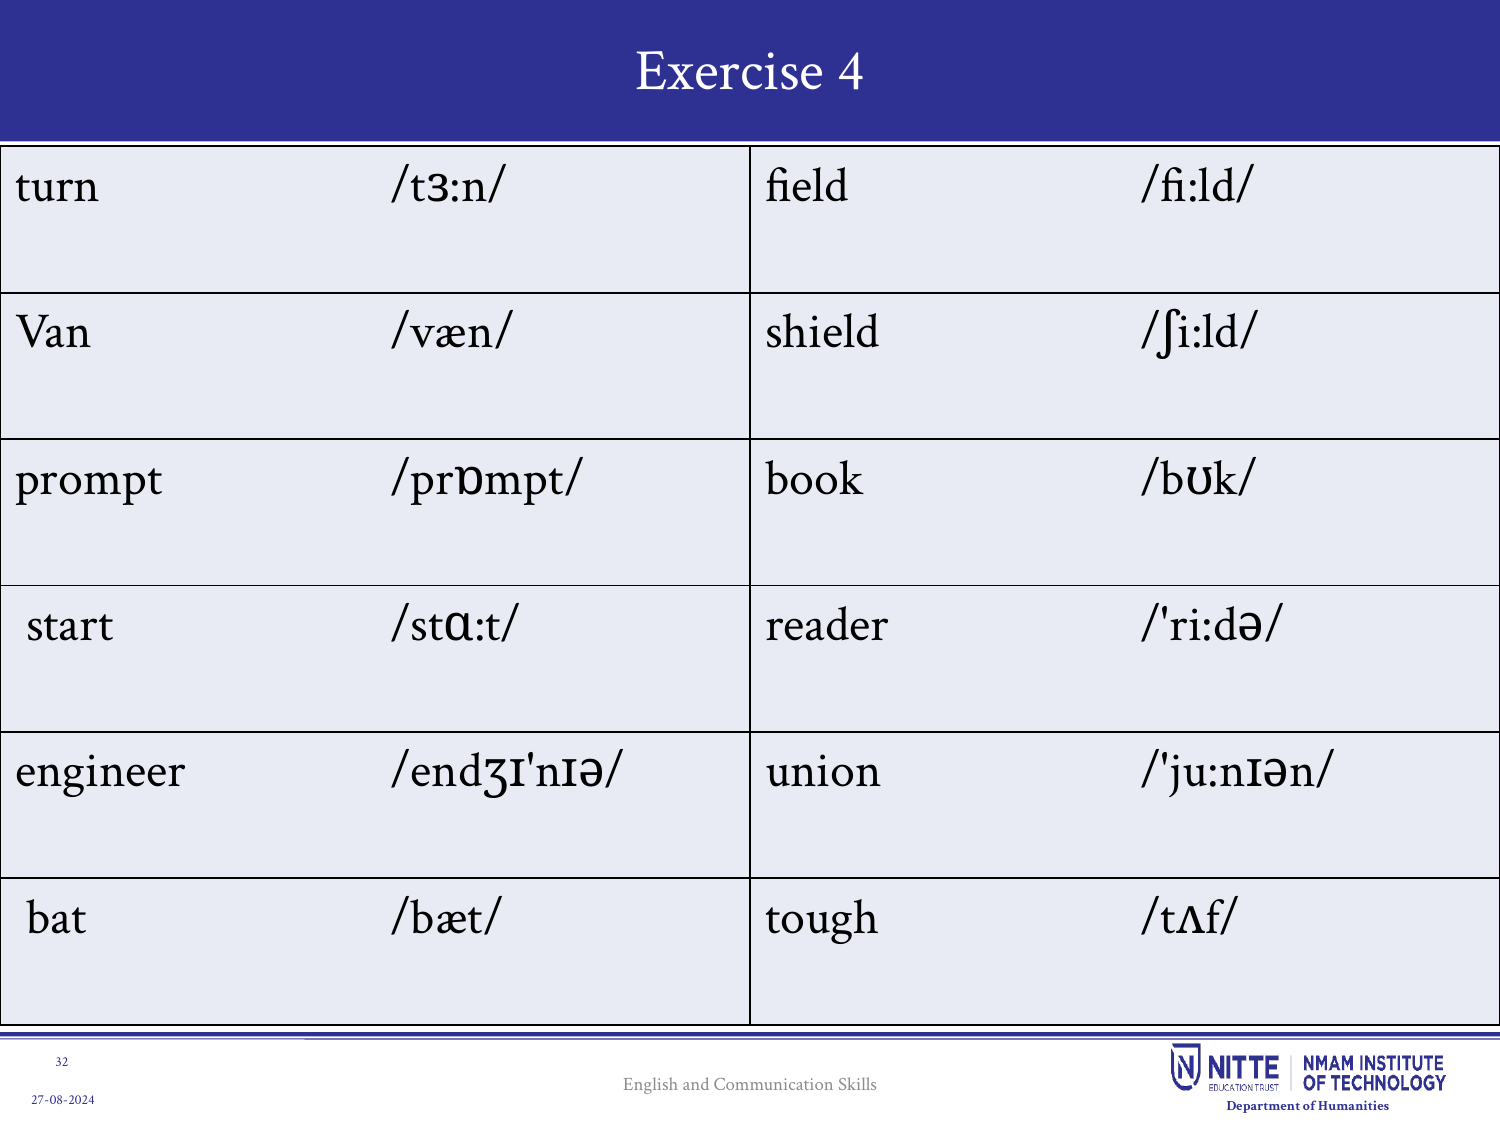

# Exercise 4
| turn | /tɜ:n/ | field | /fi:ld/ |
| --- | --- | --- | --- |
| Van | /væn/ | shield | /ʃi:ld/ |
| prompt | /prɒmpt/ | book | /bʊk/ |
| start | /stɑ:t/ | reader | /'ri:də/ |
| engineer | /endʒɪ'nɪə/ | union | /'ju:nɪən/ |
| bat | /bæt/ | tough | /tʌf/ |
English and Communication Skills